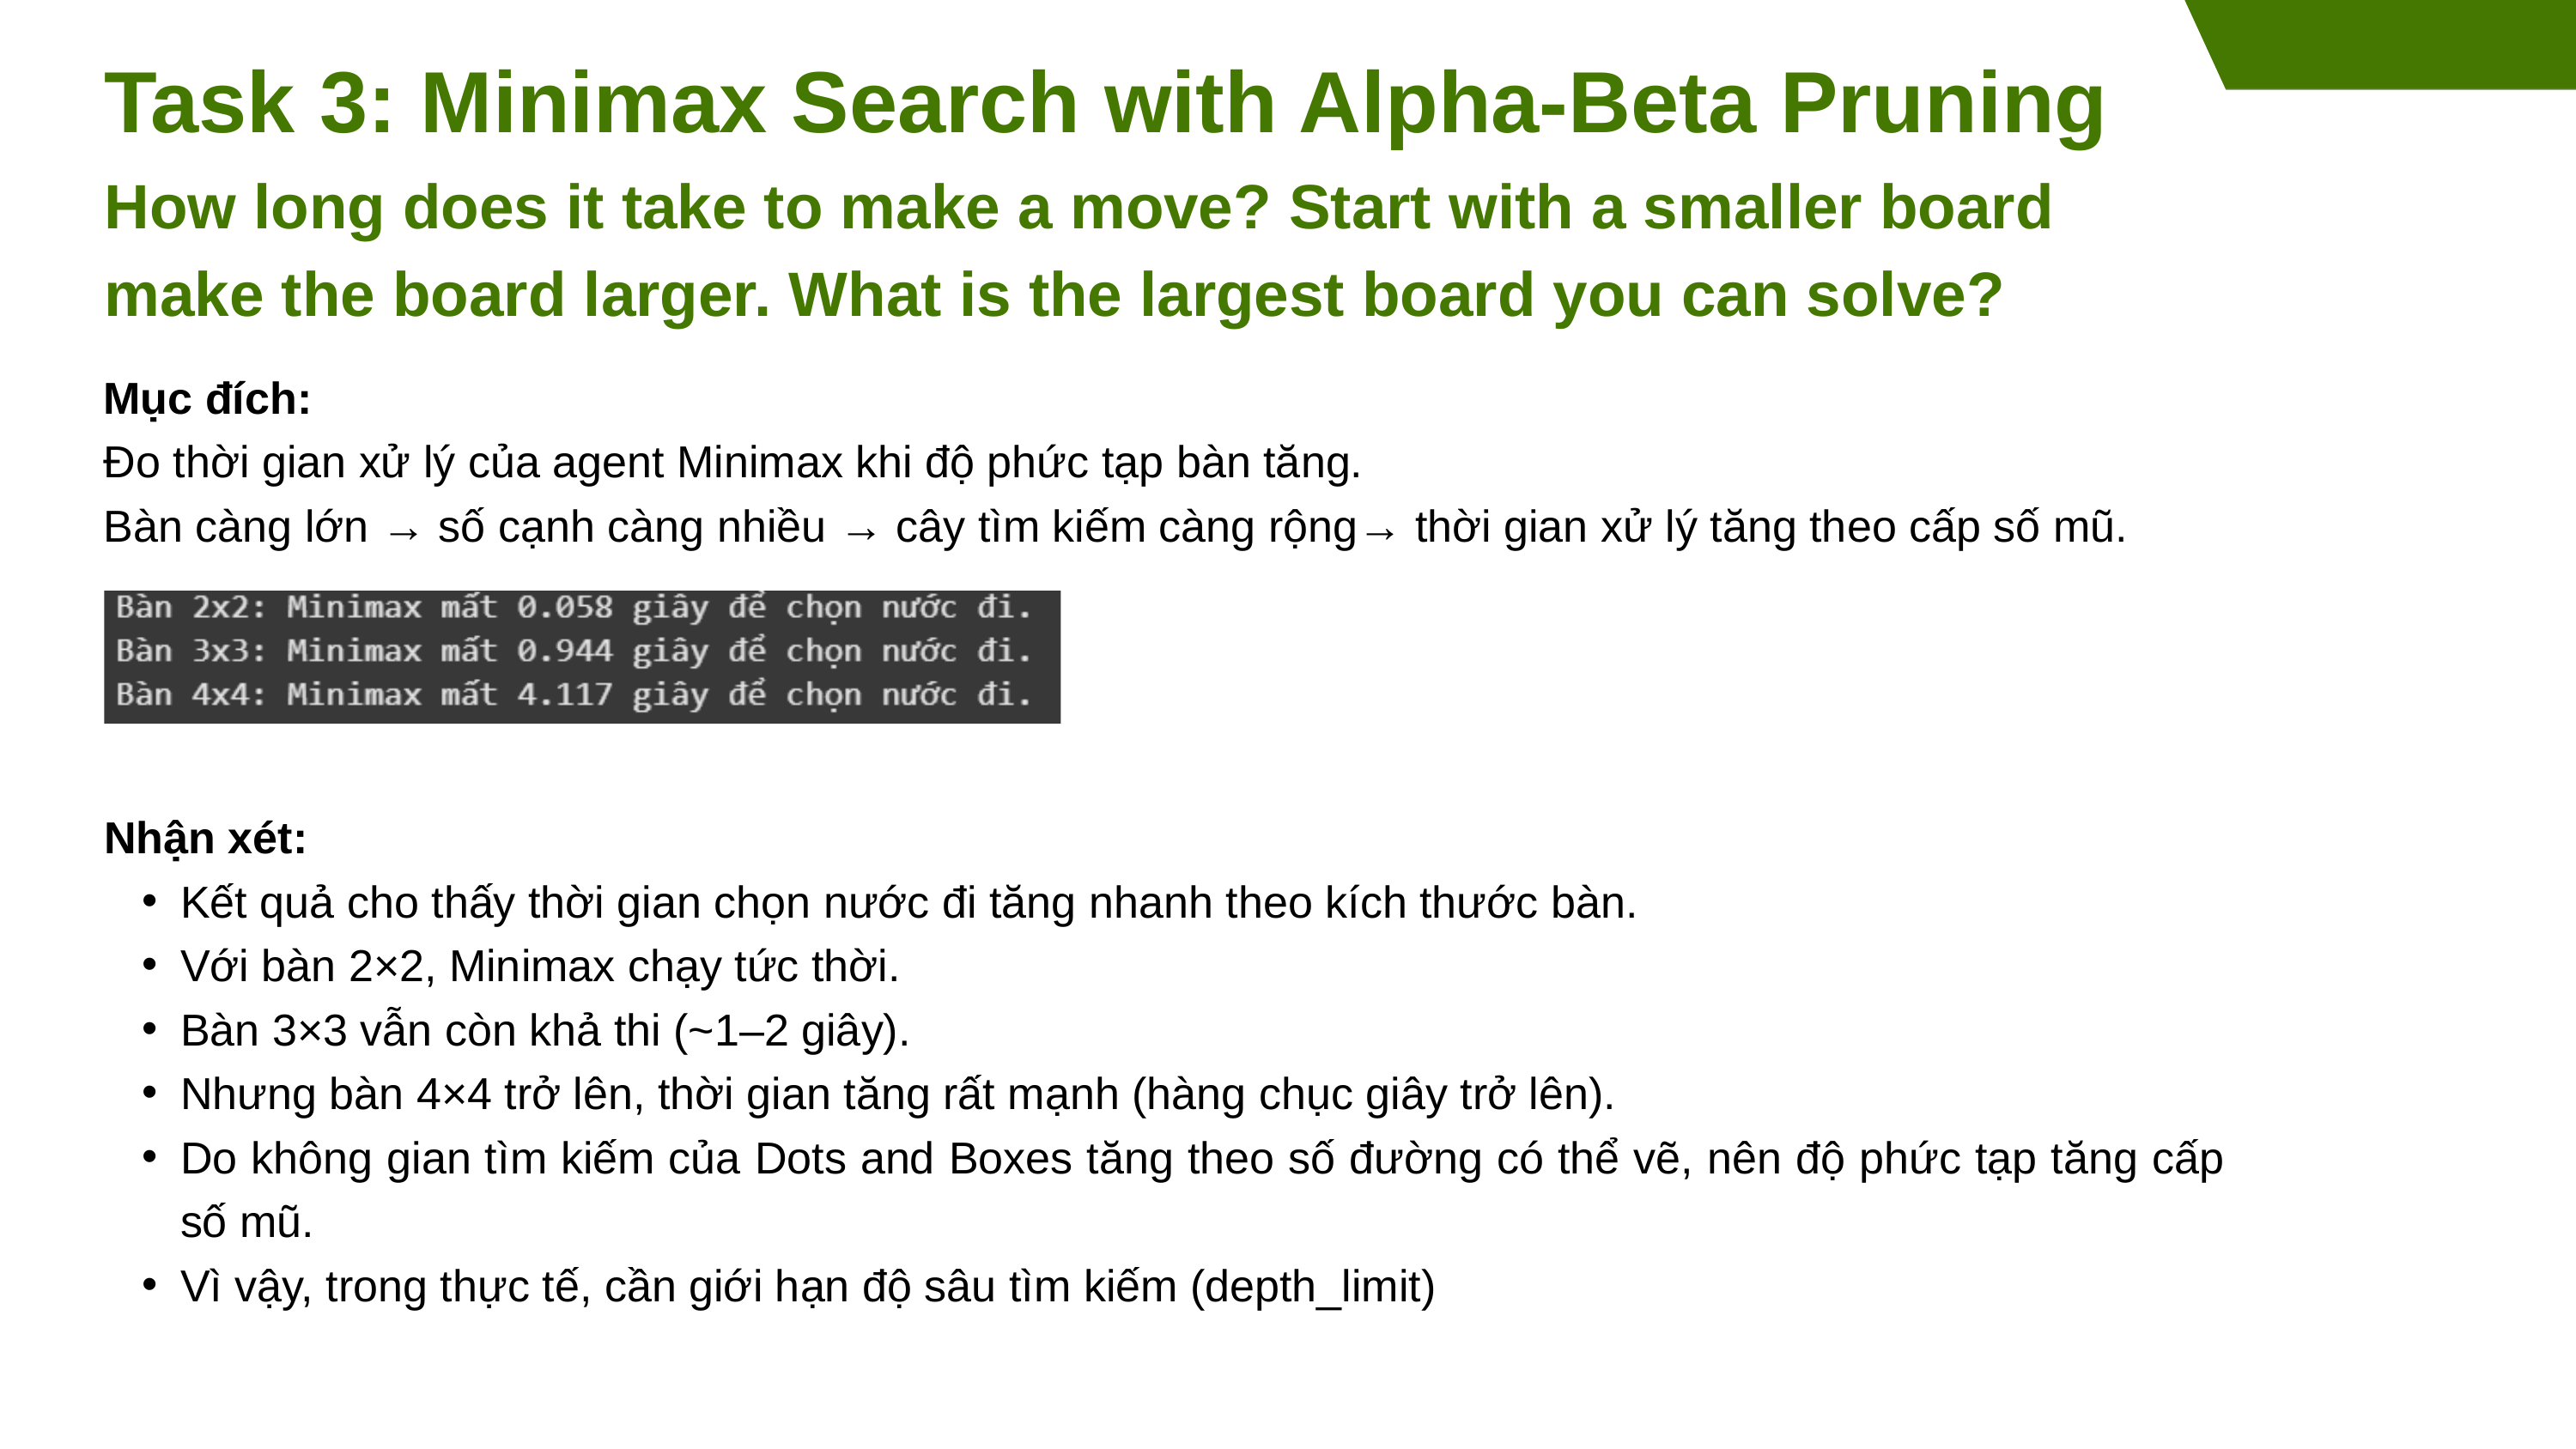

Task 3: Minimax Search with Alpha-Beta Pruning
How long does it take to make a move? Start with a smaller board make the board larger. What is the largest board you can solve?
Mục đích:
Đo thời gian xử lý của agent Minimax khi độ phức tạp bàn tăng.
Bàn càng lớn → số cạnh càng nhiều → cây tìm kiếm càng rộng→ thời gian xử lý tăng theo cấp số mũ.

Nhận xét:
Kết quả cho thấy thời gian chọn nước đi tăng nhanh theo kích thước bàn.
Với bàn 2×2, Minimax chạy tức thời.
Bàn 3×3 vẫn còn khả thi (~1–2 giây).
Nhưng bàn 4×4 trở lên, thời gian tăng rất mạnh (hàng chục giây trở lên).
Do không gian tìm kiếm của Dots and Boxes tăng theo số đường có thể vẽ, nên độ phức tạp tăng cấp số mũ.
Vì vậy, trong thực tế, cần giới hạn độ sâu tìm kiếm (depth_limit)